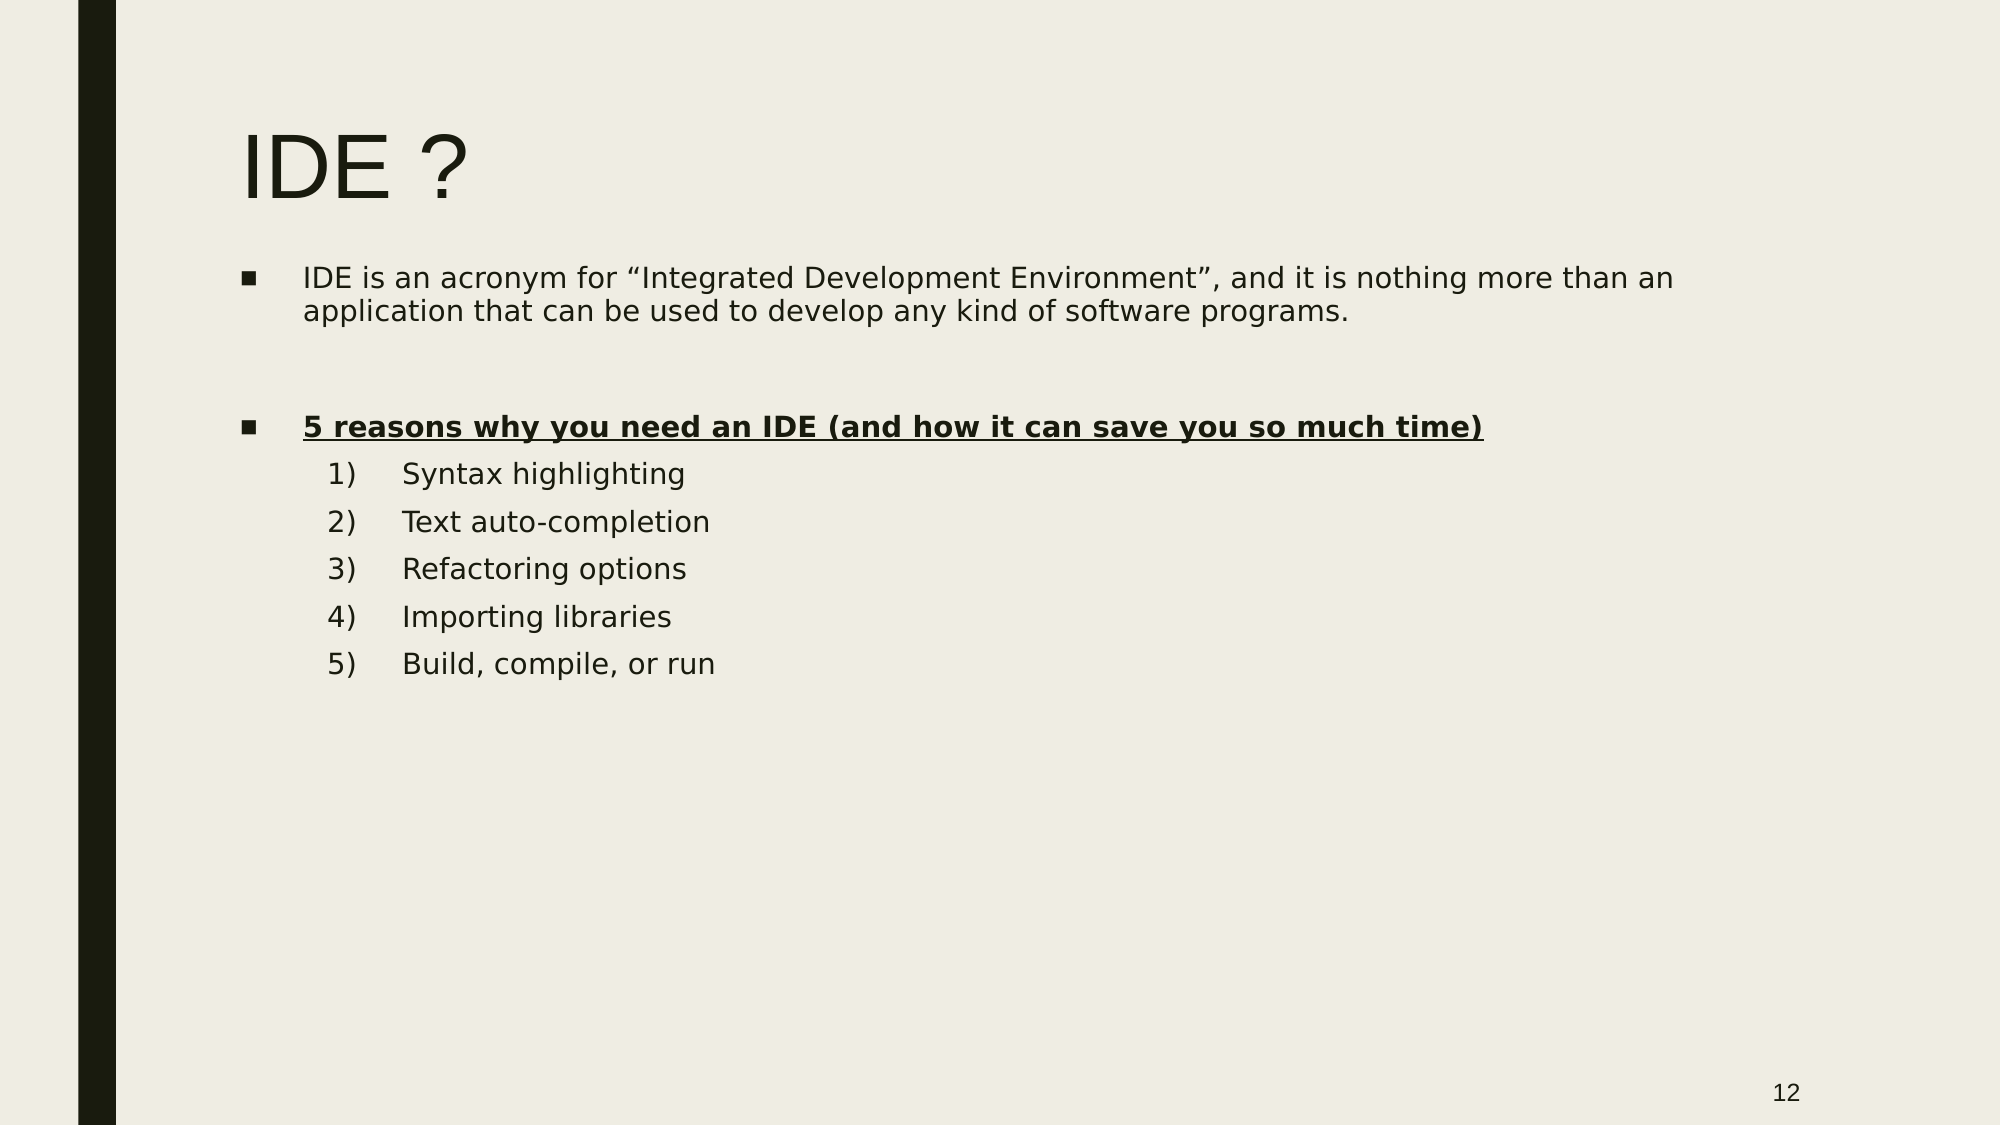

# IDE ?
IDE is an acronym for “Integrated Development Environment”, and it is nothing more than an application that can be used to develop any kind of software programs.

5 reasons why you need an IDE (and how it can save you so much time)
Syntax highlighting
Text auto-completion
Refactoring options
Importing libraries
Build, compile, or run
12